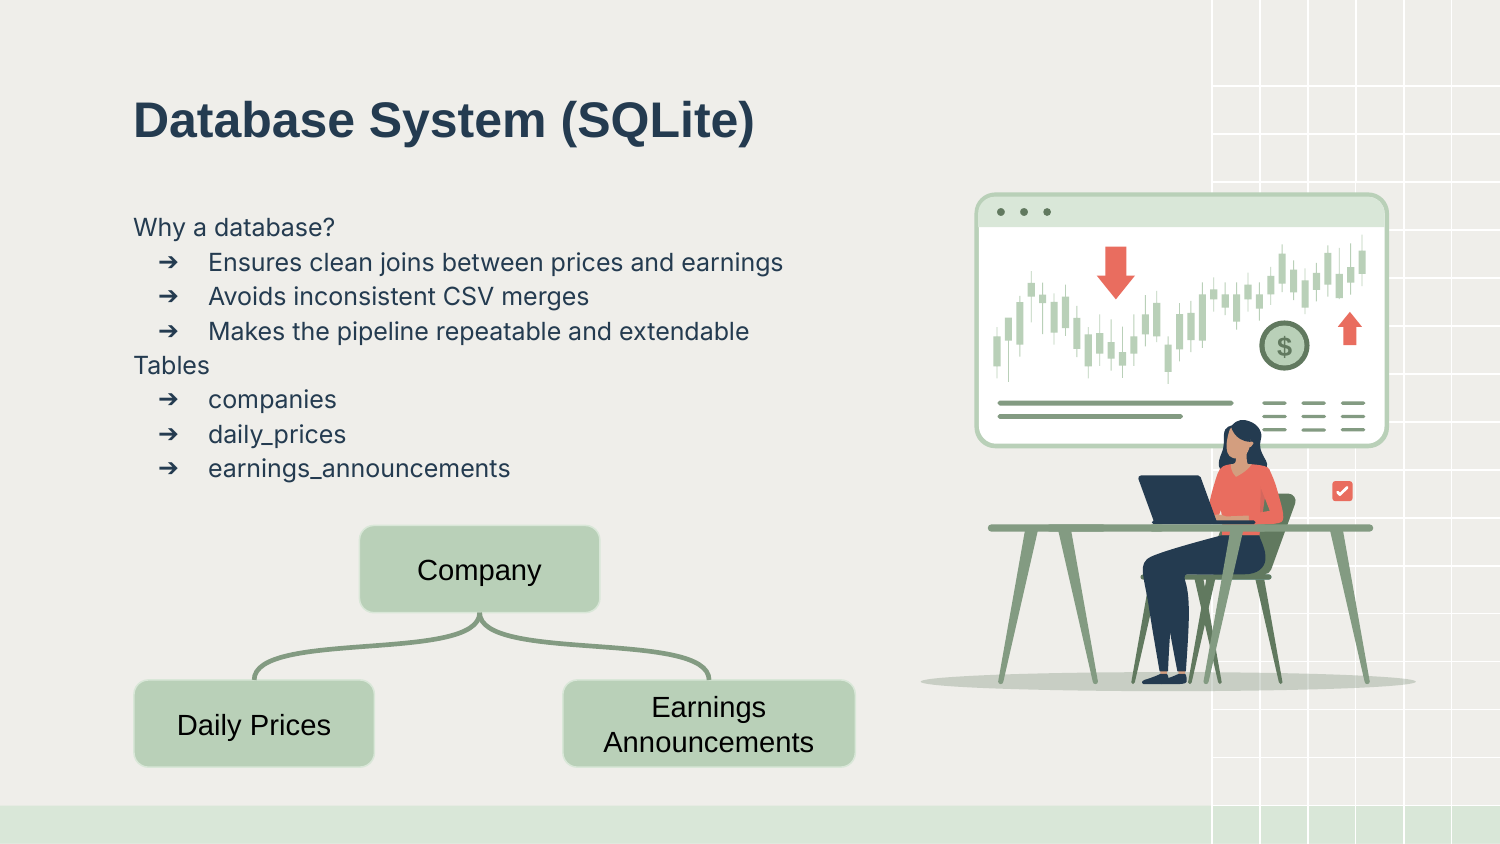

# Database System (SQLite)

$

Why a database?
Ensures clean joins between prices and earnings
Avoids inconsistent CSV merges
Makes the pipeline repeatable and extendable
Tables
companies
daily_prices
earnings_announcements
Company
Daily Prices
Earnings Announcements